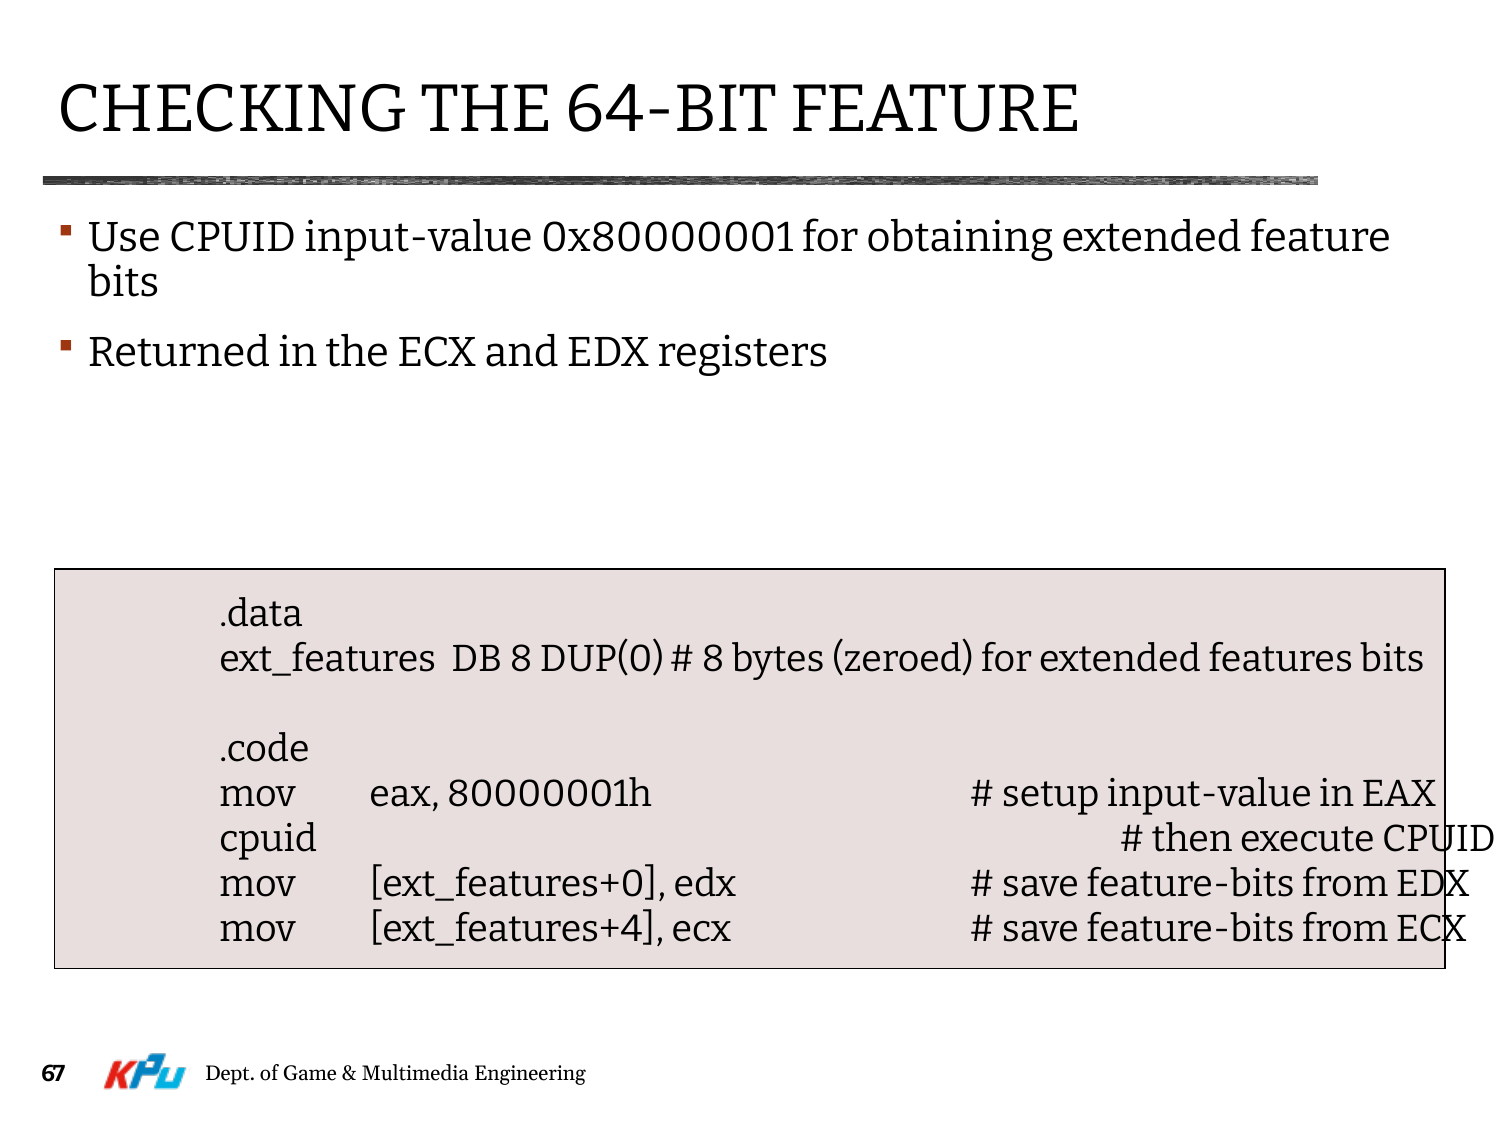

# Checking The 64-bit feature
Use CPUID input-value 0x80000001 for obtaining extended feature bits
Returned in the ECX and EDX registers

	.data
	ext_features  DB 8 DUP(0)	# 8 bytes (zeroed) for extended features bits

	.code
	mov	eax, 80000001h			# setup input-value in EAX
	cpuid						# then execute CPUID
	mov	[ext_features+0], edx 		# save feature-bits from EDX
	mov	[ext_features+4], ecx		# save feature-bits from ECX
67
Dept. of Game & Multimedia Engineering